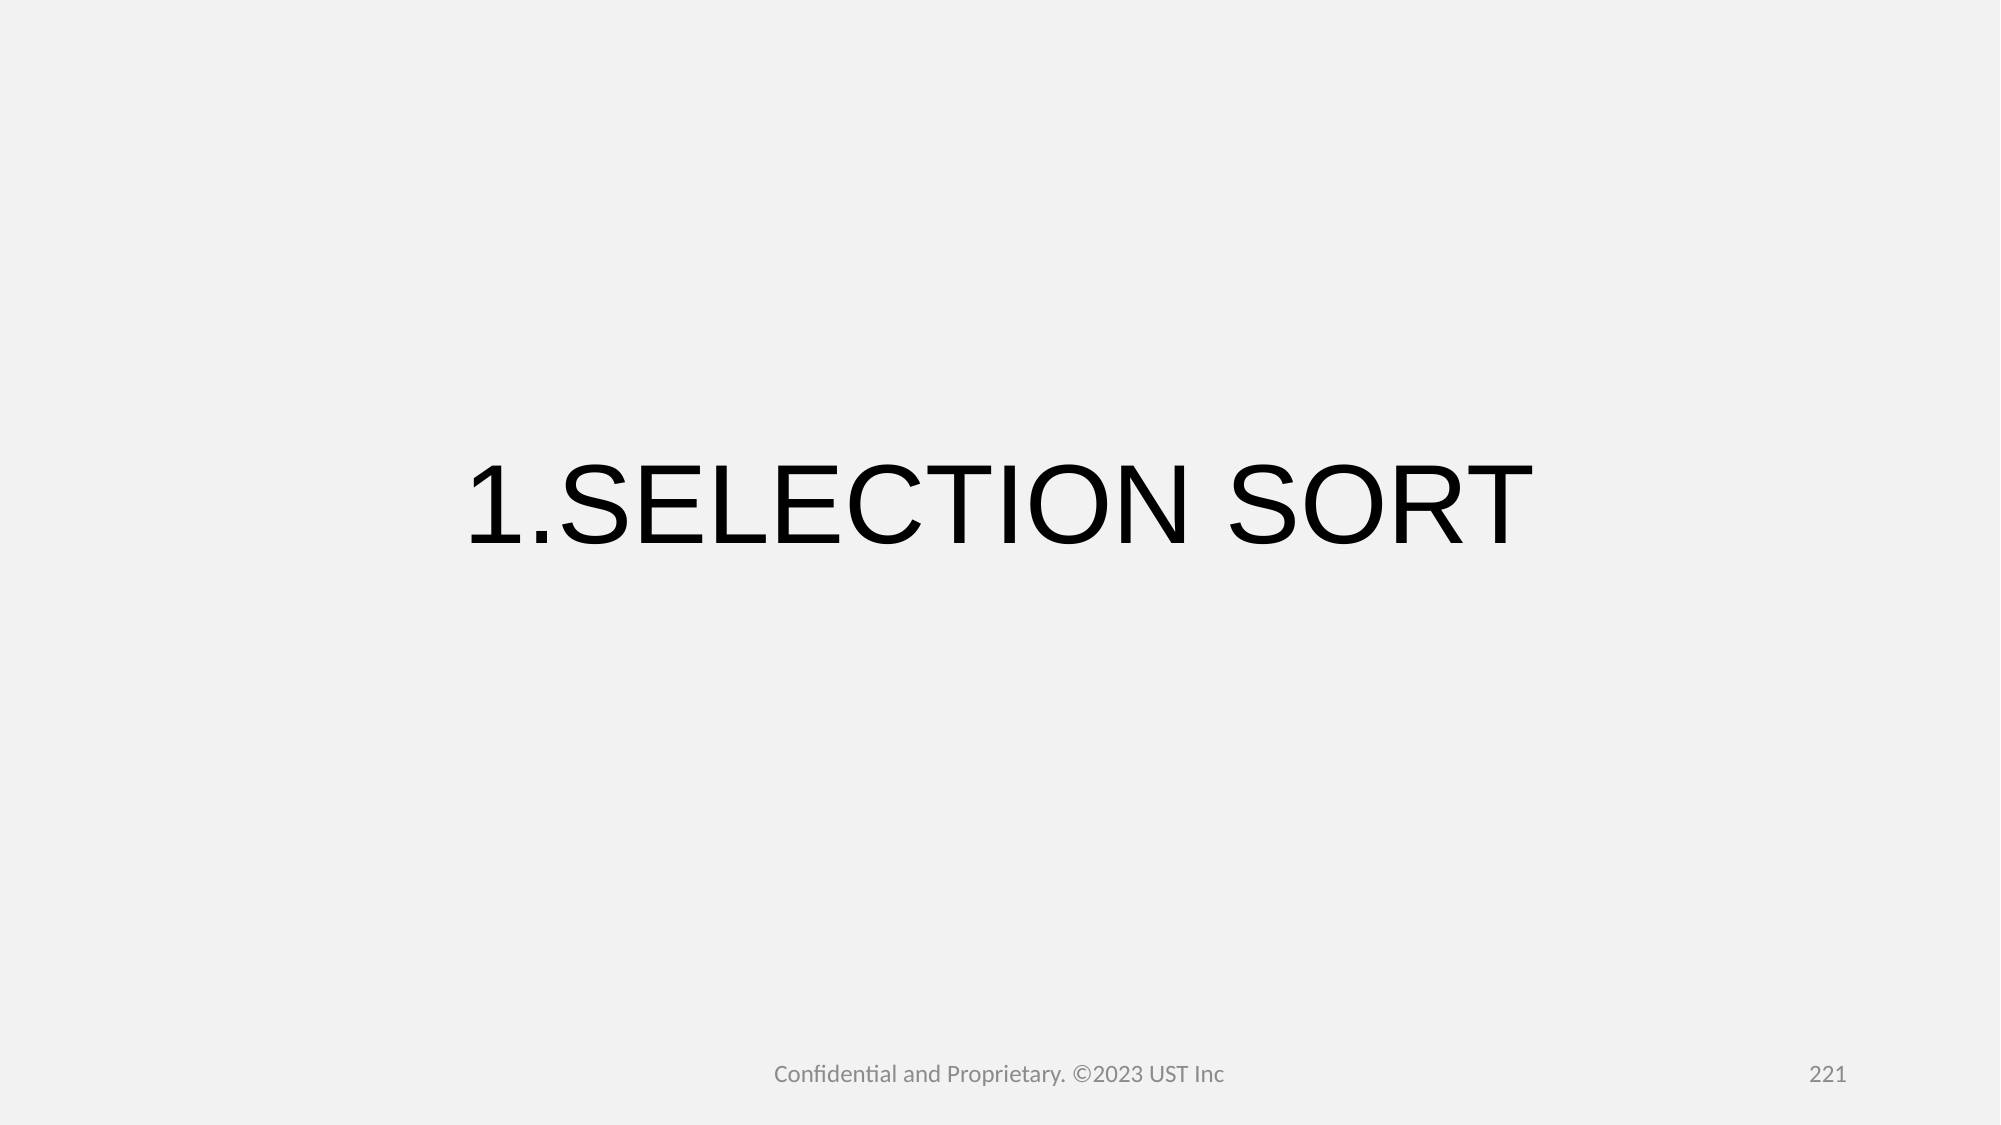

# 1.SELECTION SORT
Confidential and Proprietary. ©2023 UST Inc
221